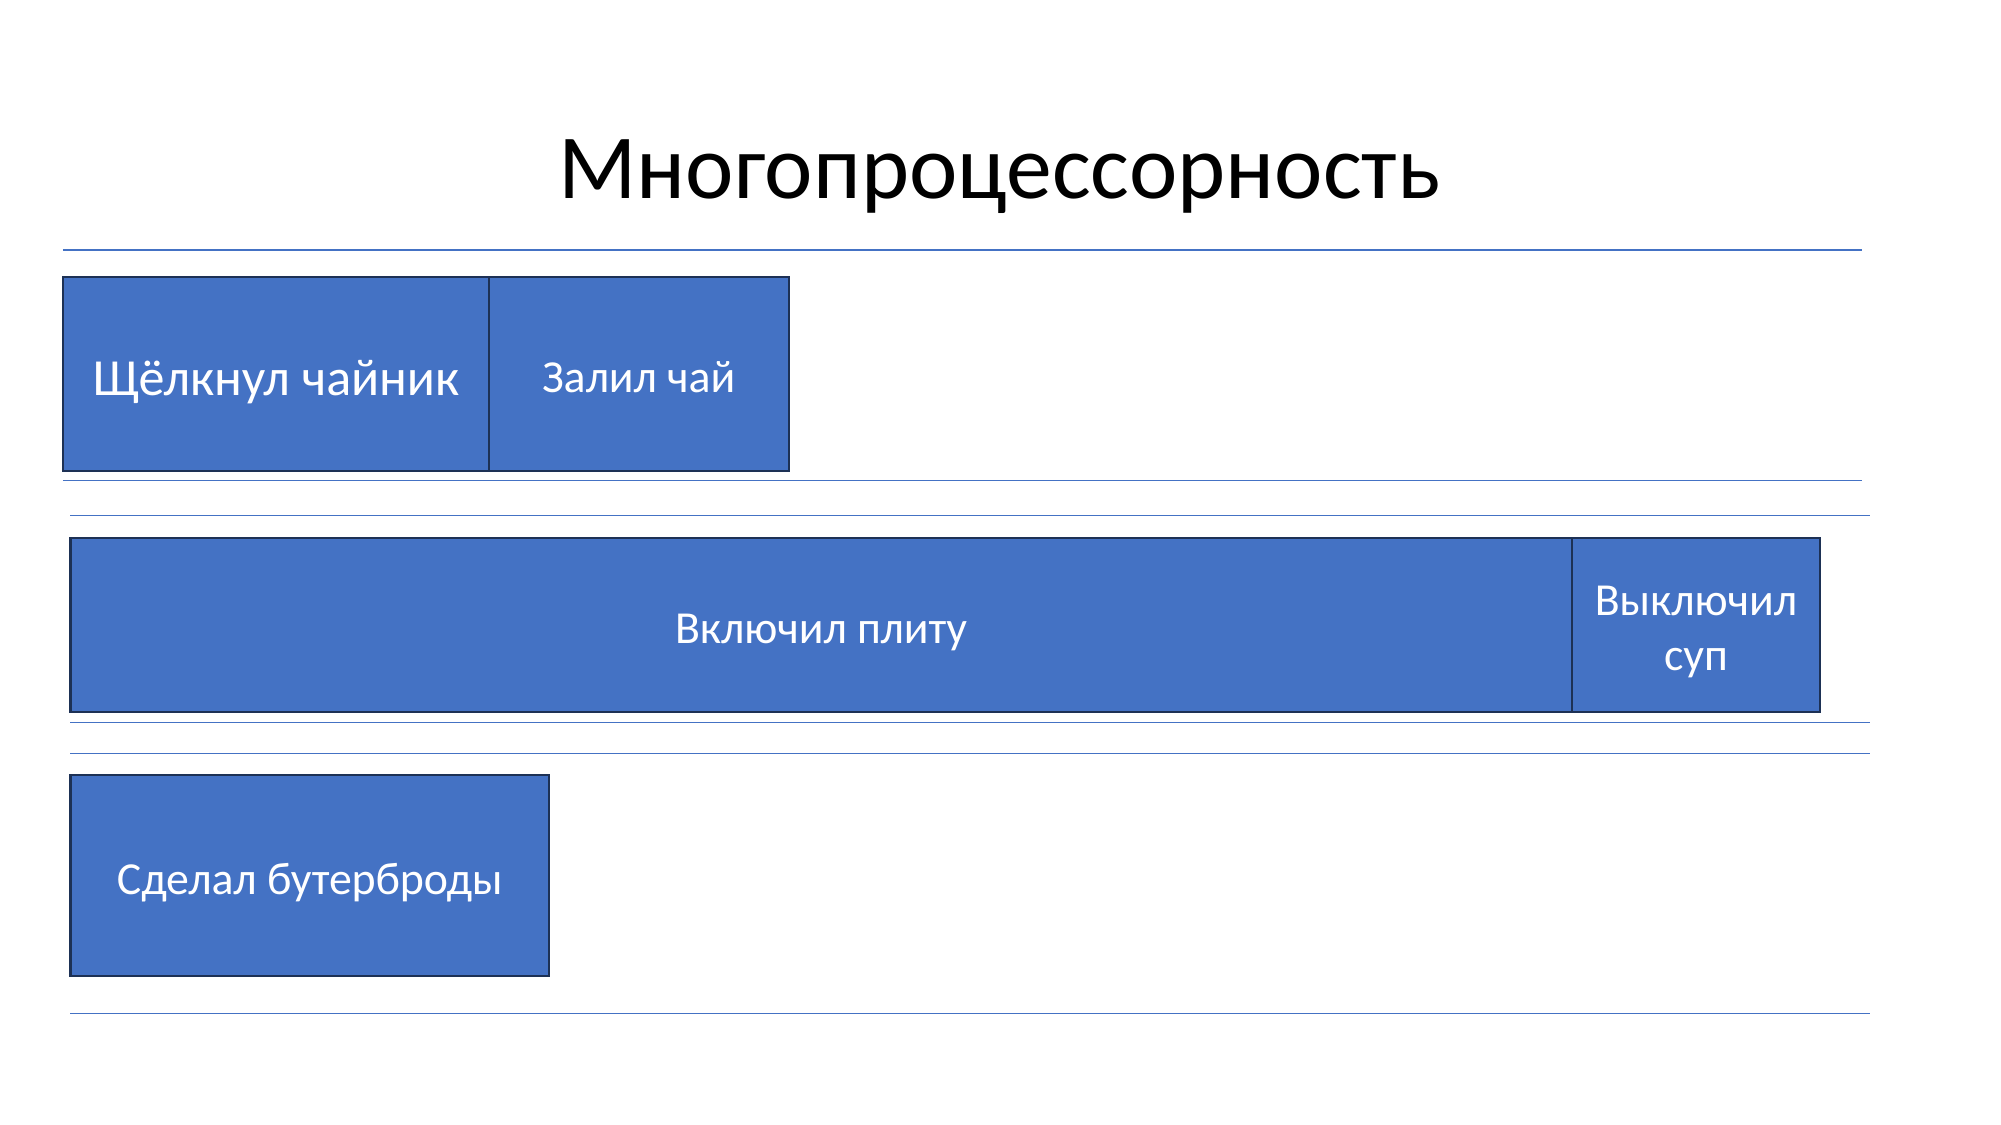

#
Многопроцессорность
Щёлкнул чайник
Залил чай

Включил плиту
Выключил суп
Сделал бутерброды